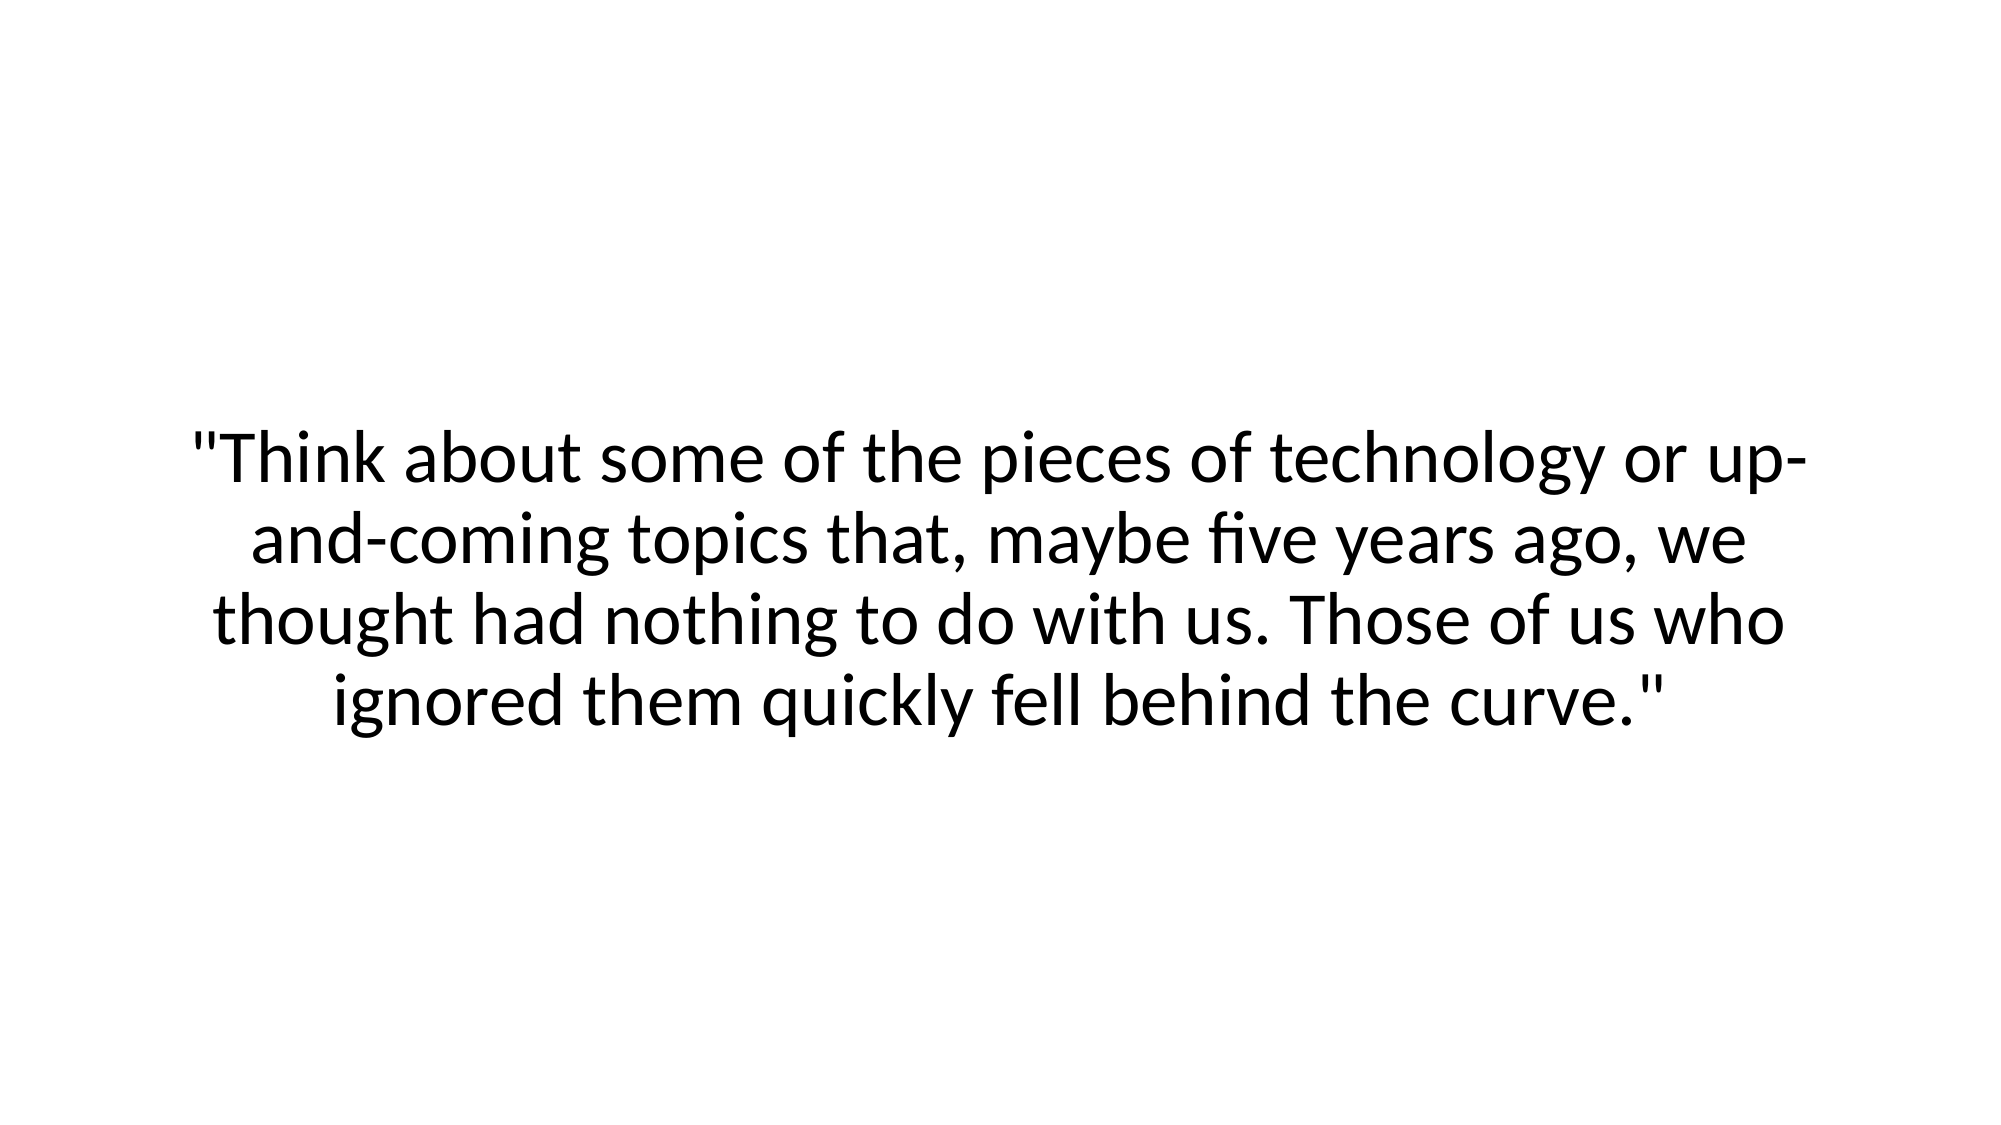

"Think about some of the pieces of technology or up-and-coming topics that, maybe five years ago, we thought had nothing to do with us. Those of us who ignored them quickly fell behind the curve."